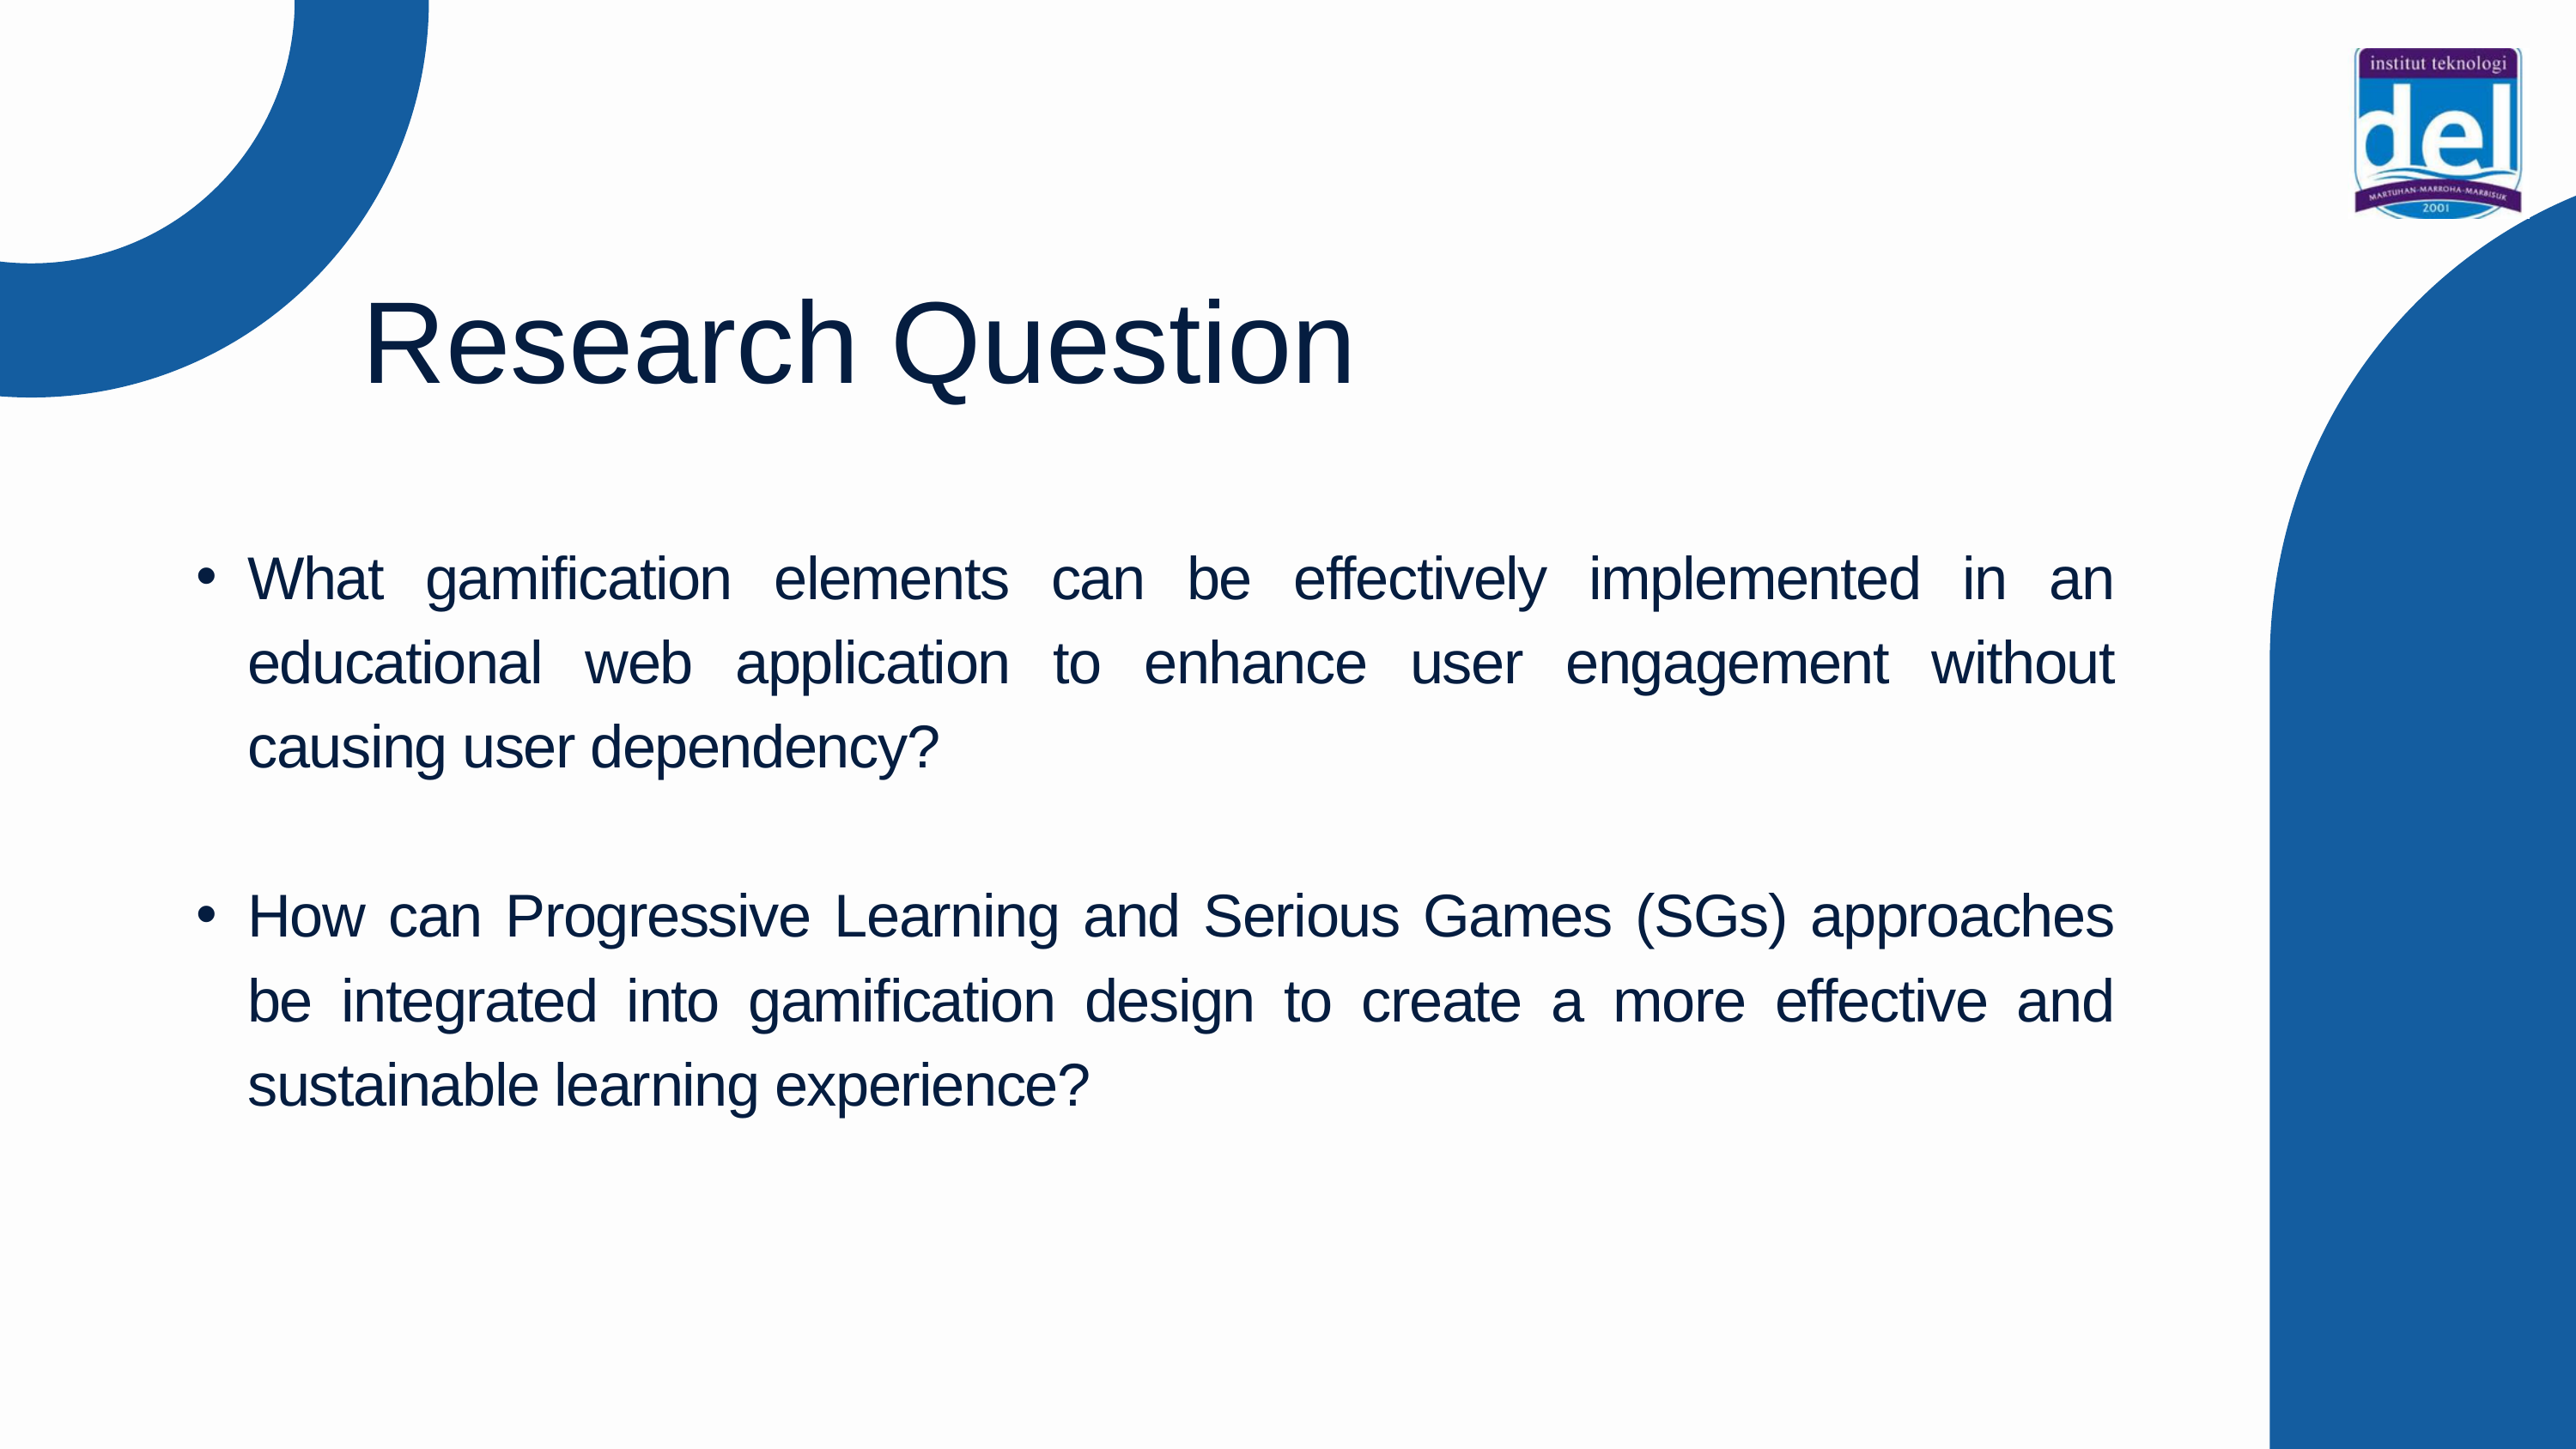

Research Question
What gamification elements can be effectively implemented in an educational web application to enhance user engagement without causing user dependency?

How can Progressive Learning and Serious Games (SGs) approaches be integrated into gamification design to create a more effective and sustainable learning experience?